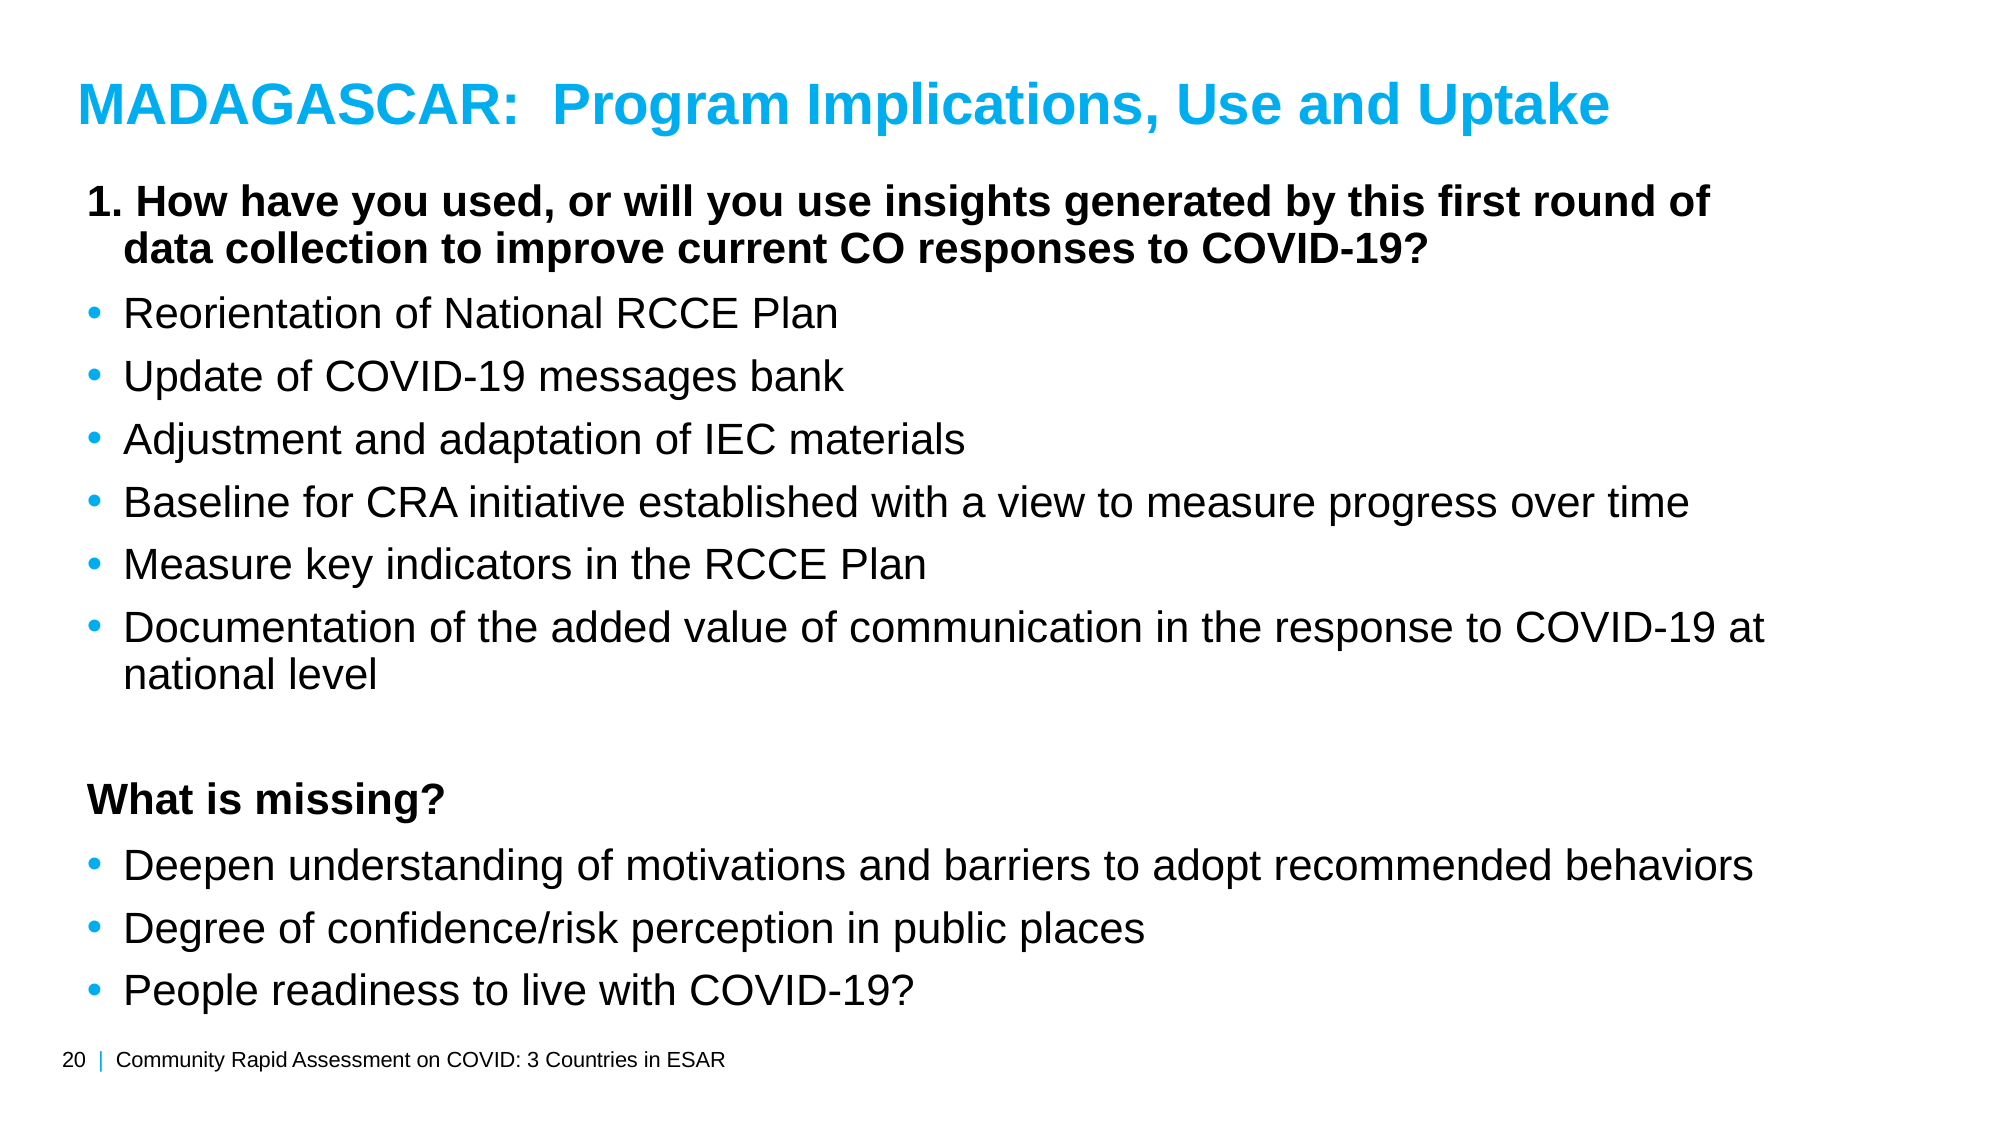

MADAGASCAR:  Program Implications, Use and Uptake
1. How have you used, or will you use insights generated by this first round of data collection to improve current CO responses to COVID-19?
Reorientation of National RCCE Plan
Update of COVID-19 messages bank
Adjustment and adaptation of IEC materials
Baseline for CRA initiative established with a view to measure progress over time
Measure key indicators in the RCCE Plan
Documentation of the added value of communication in the response to COVID-19 at national level

What is missing?
Deepen understanding of motivations and barriers to adopt recommended behaviors
Degree of confidence/risk perception in public places
People readiness to live with COVID-19?

| 20  |  Community Rapid Assessment on COVID: 3 Countries in ESAR |  |
| --- | --- |
20